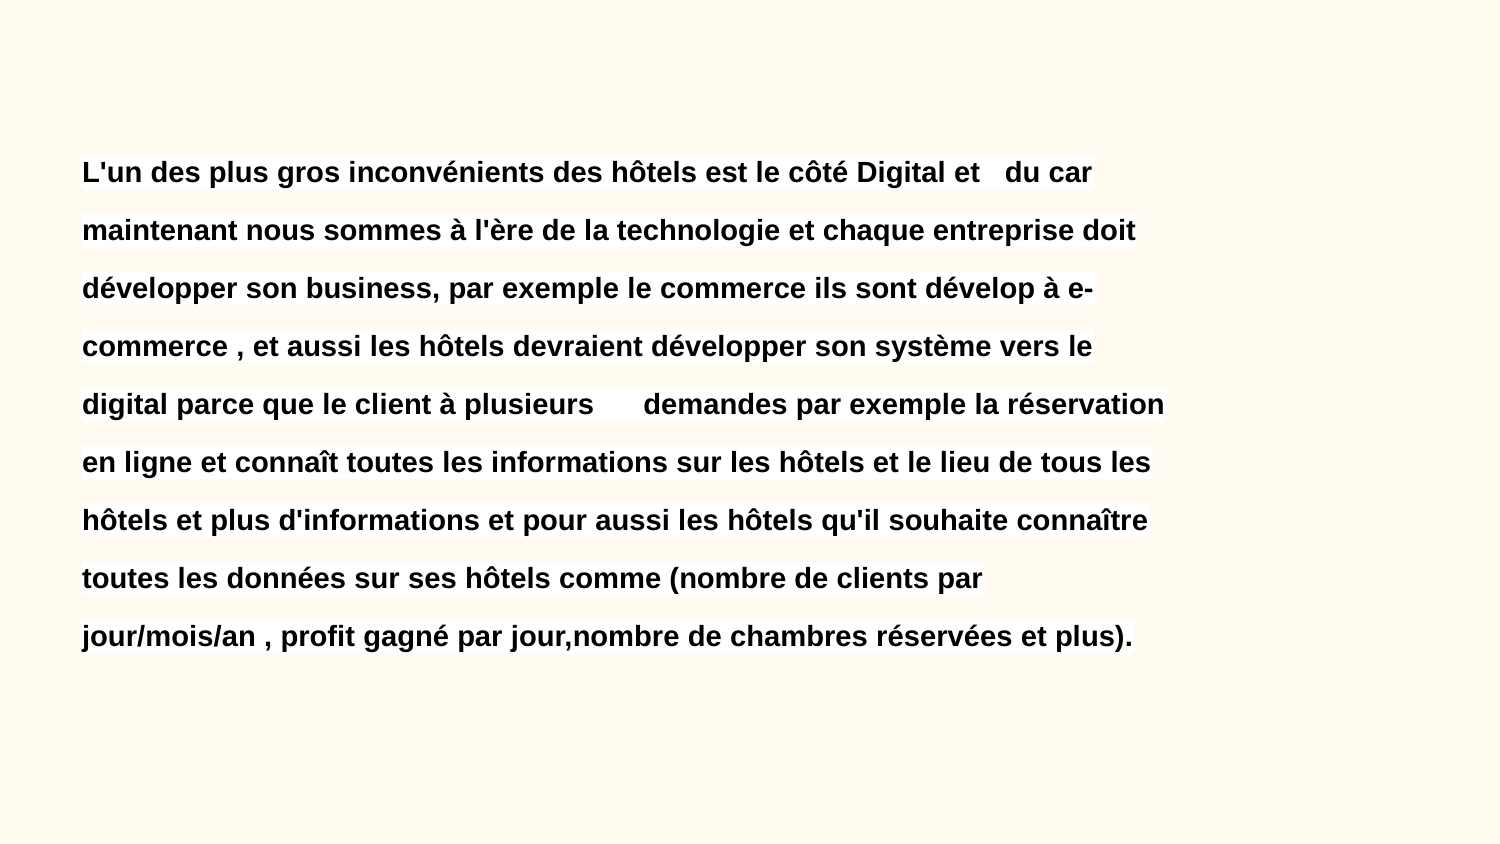

# L'un des plus gros inconvénients des hôtels est le côté Digital et   du car maintenant nous sommes à l'ère de la technologie et chaque entreprise doit développer son business, par exemple le commerce ils sont dévelop à e-commerce , et aussi les hôtels devraient développer son système vers le digital parce que le client à plusieurs      demandes par exemple la réservation en ligne et connaît toutes les informations sur les hôtels et le lieu de tous les hôtels et plus d'informations et pour aussi les hôtels qu'il souhaite connaître toutes les données sur ses hôtels comme (nombre de clients par jour/mois/an , profit gagné par jour,nombre de chambres réservées et plus).